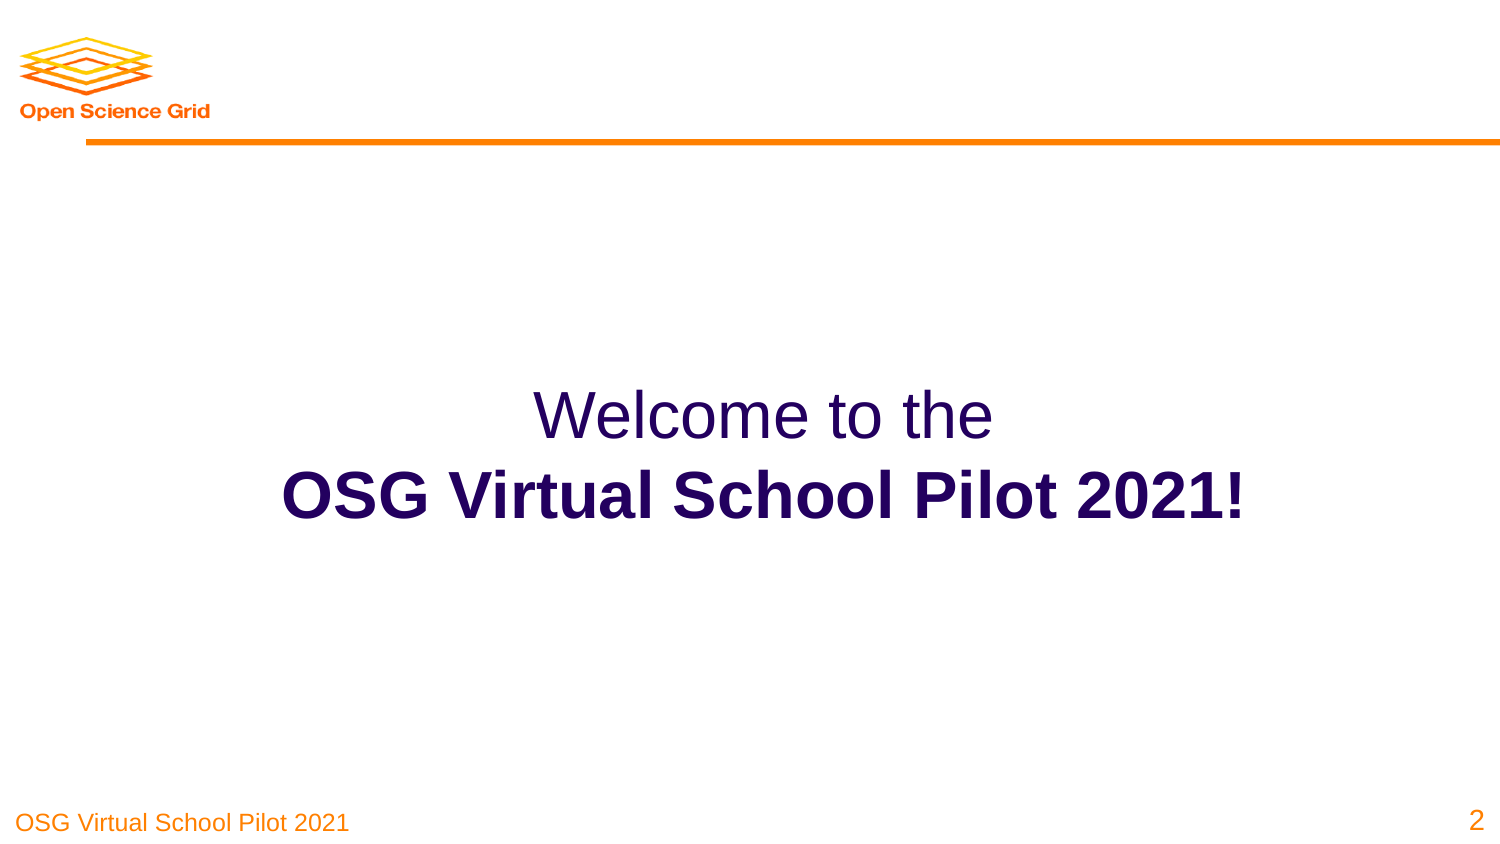

#
Welcome to the
OSG Virtual School Pilot 2021!
2